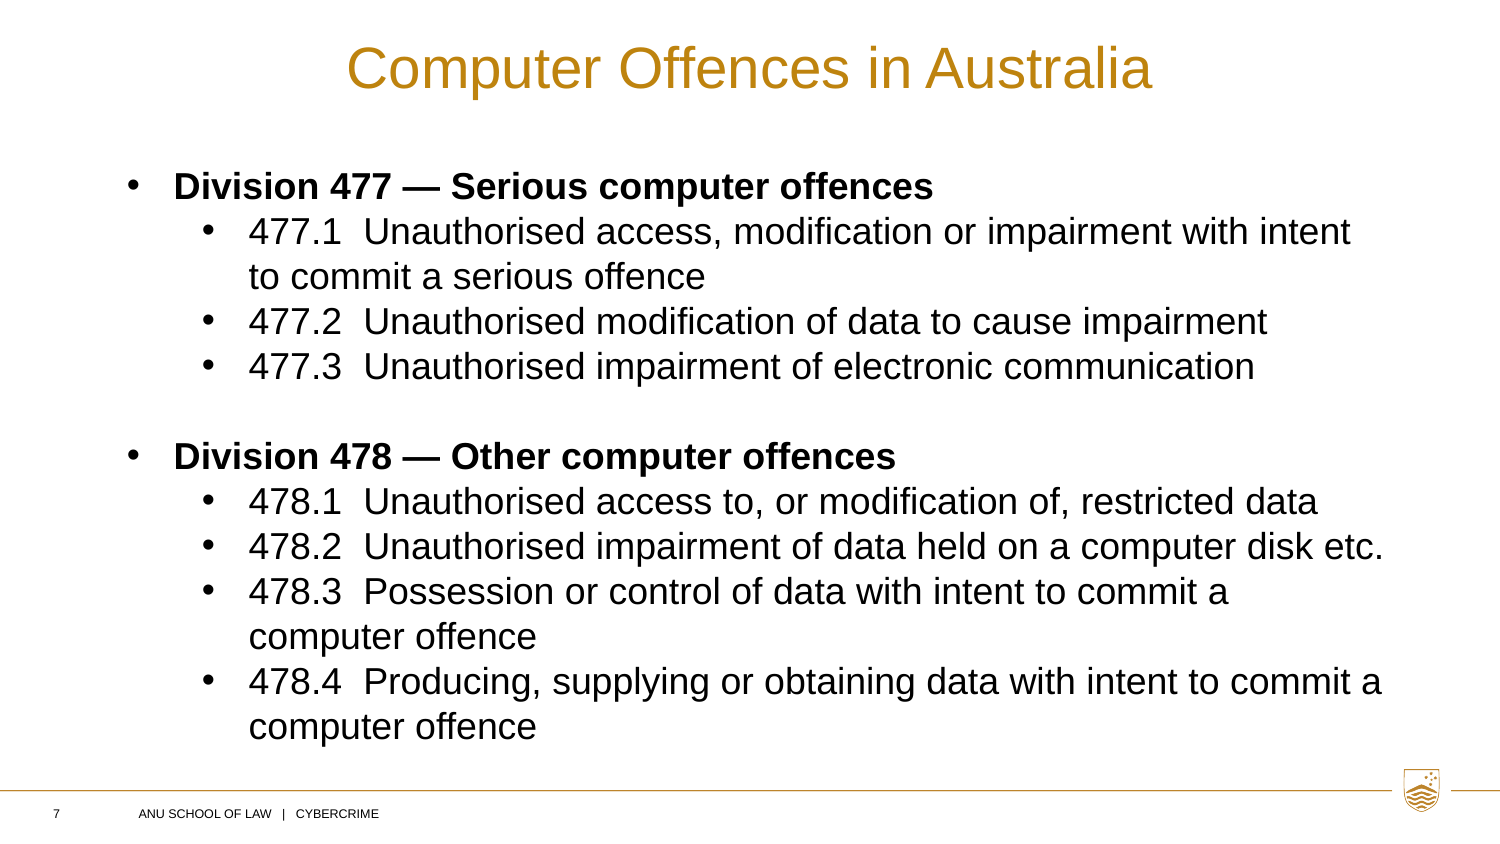

Computer Offences in Australia

Division 477 — Serious computer offences
477.1  Unauthorised access, modification or impairment with intent to commit a serious offence
477.2  Unauthorised modification of data to cause impairment
477.3  Unauthorised impairment of electronic communication

Division 478 — Other computer offences
478.1  Unauthorised access to, or modification of, restricted data
478.2  Unauthorised impairment of data held on a computer disk etc.
478.3  Possession or control of data with intent to commit a computer offence
478.4  Producing, supplying or obtaining data with intent to commit a computer offence
7
ANU SCHOOL OF LAW   |   CYBERCRIME